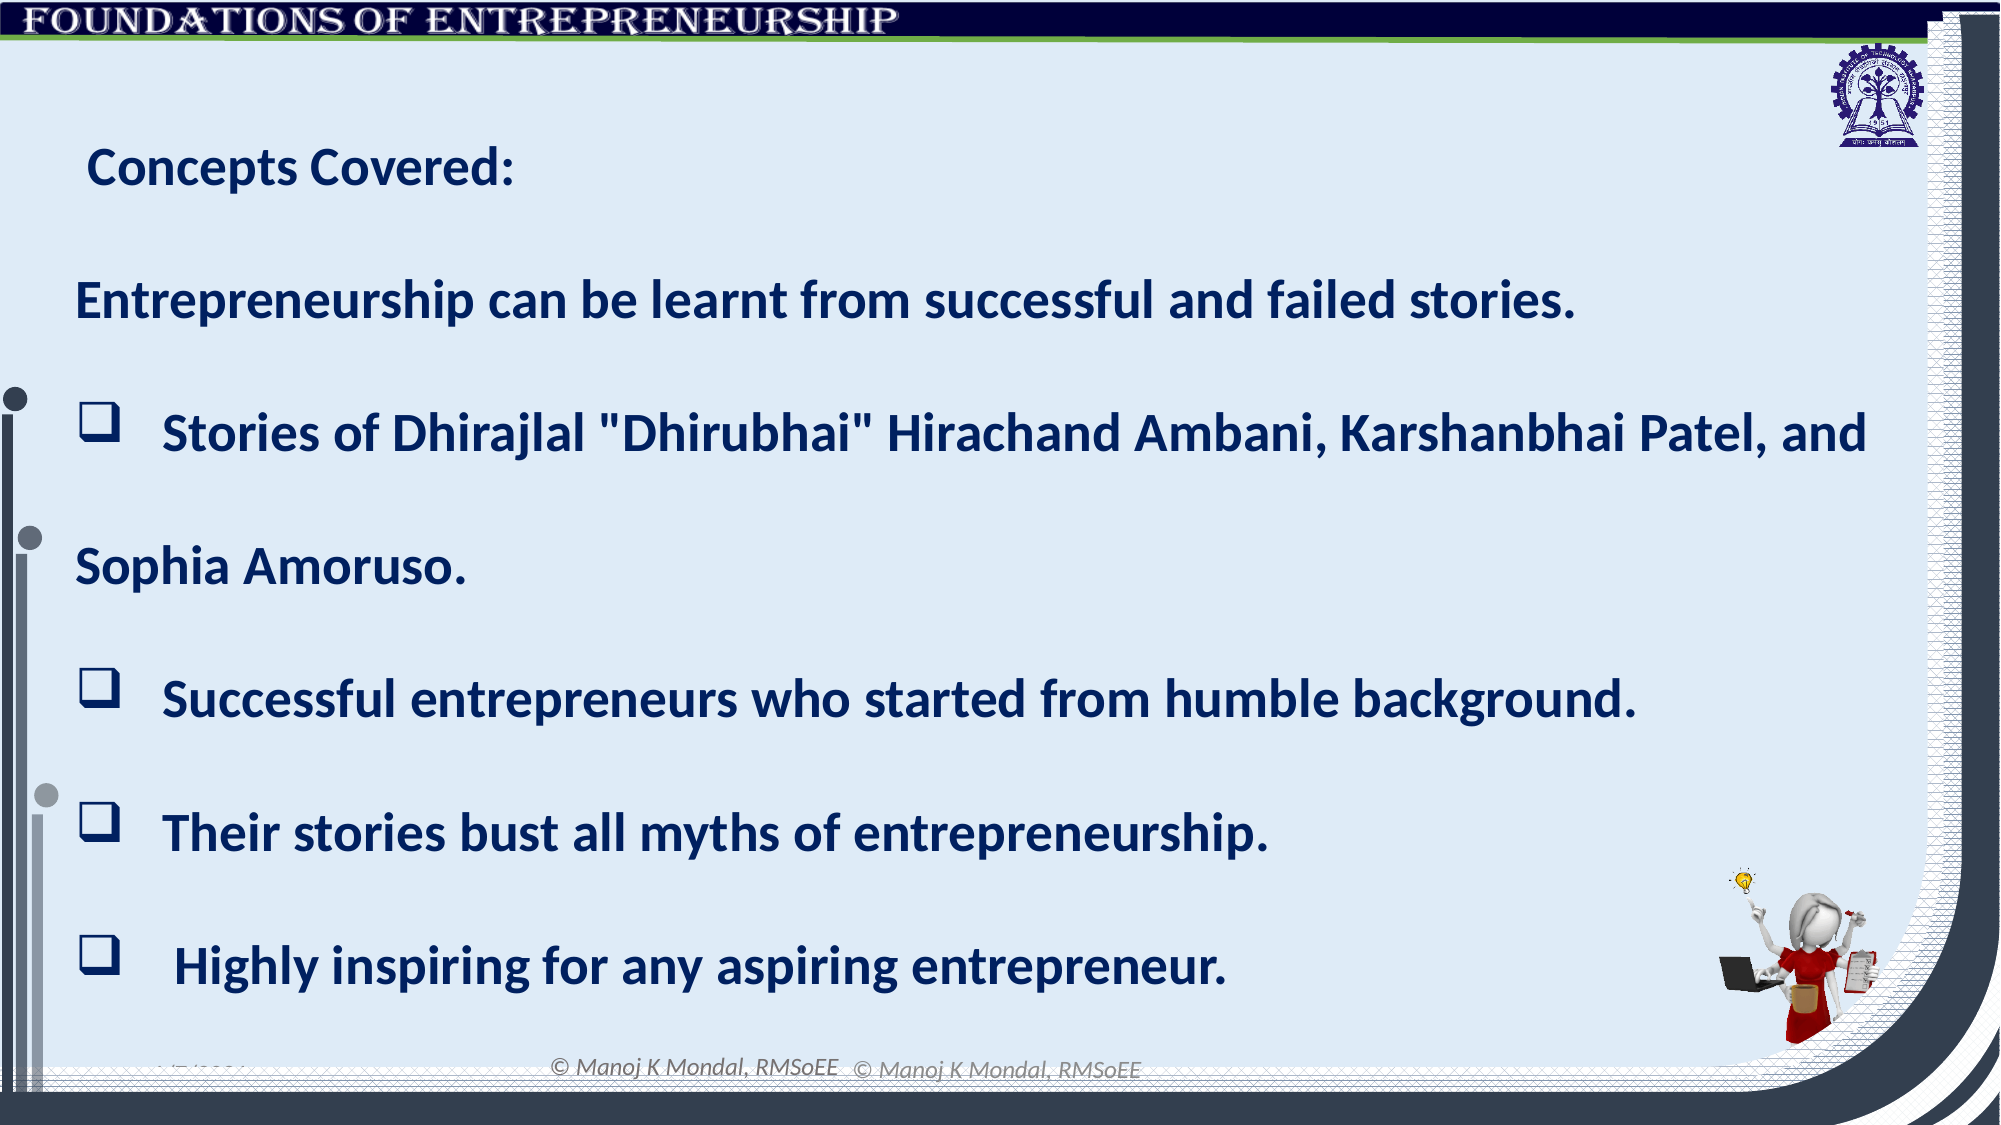

Concepts Covered:
Entrepreneurship can be learnt from successful and failed stories.
   Stories of Dhirajlal "Dhirubhai" Hirachand Ambani, Karshanbhai Patel, and Sophia Amoruso.
   Successful entrepreneurs who started from humble background.
   Their stories bust all myths of entrepreneurship.
    Highly inspiring for any aspiring entrepreneur.